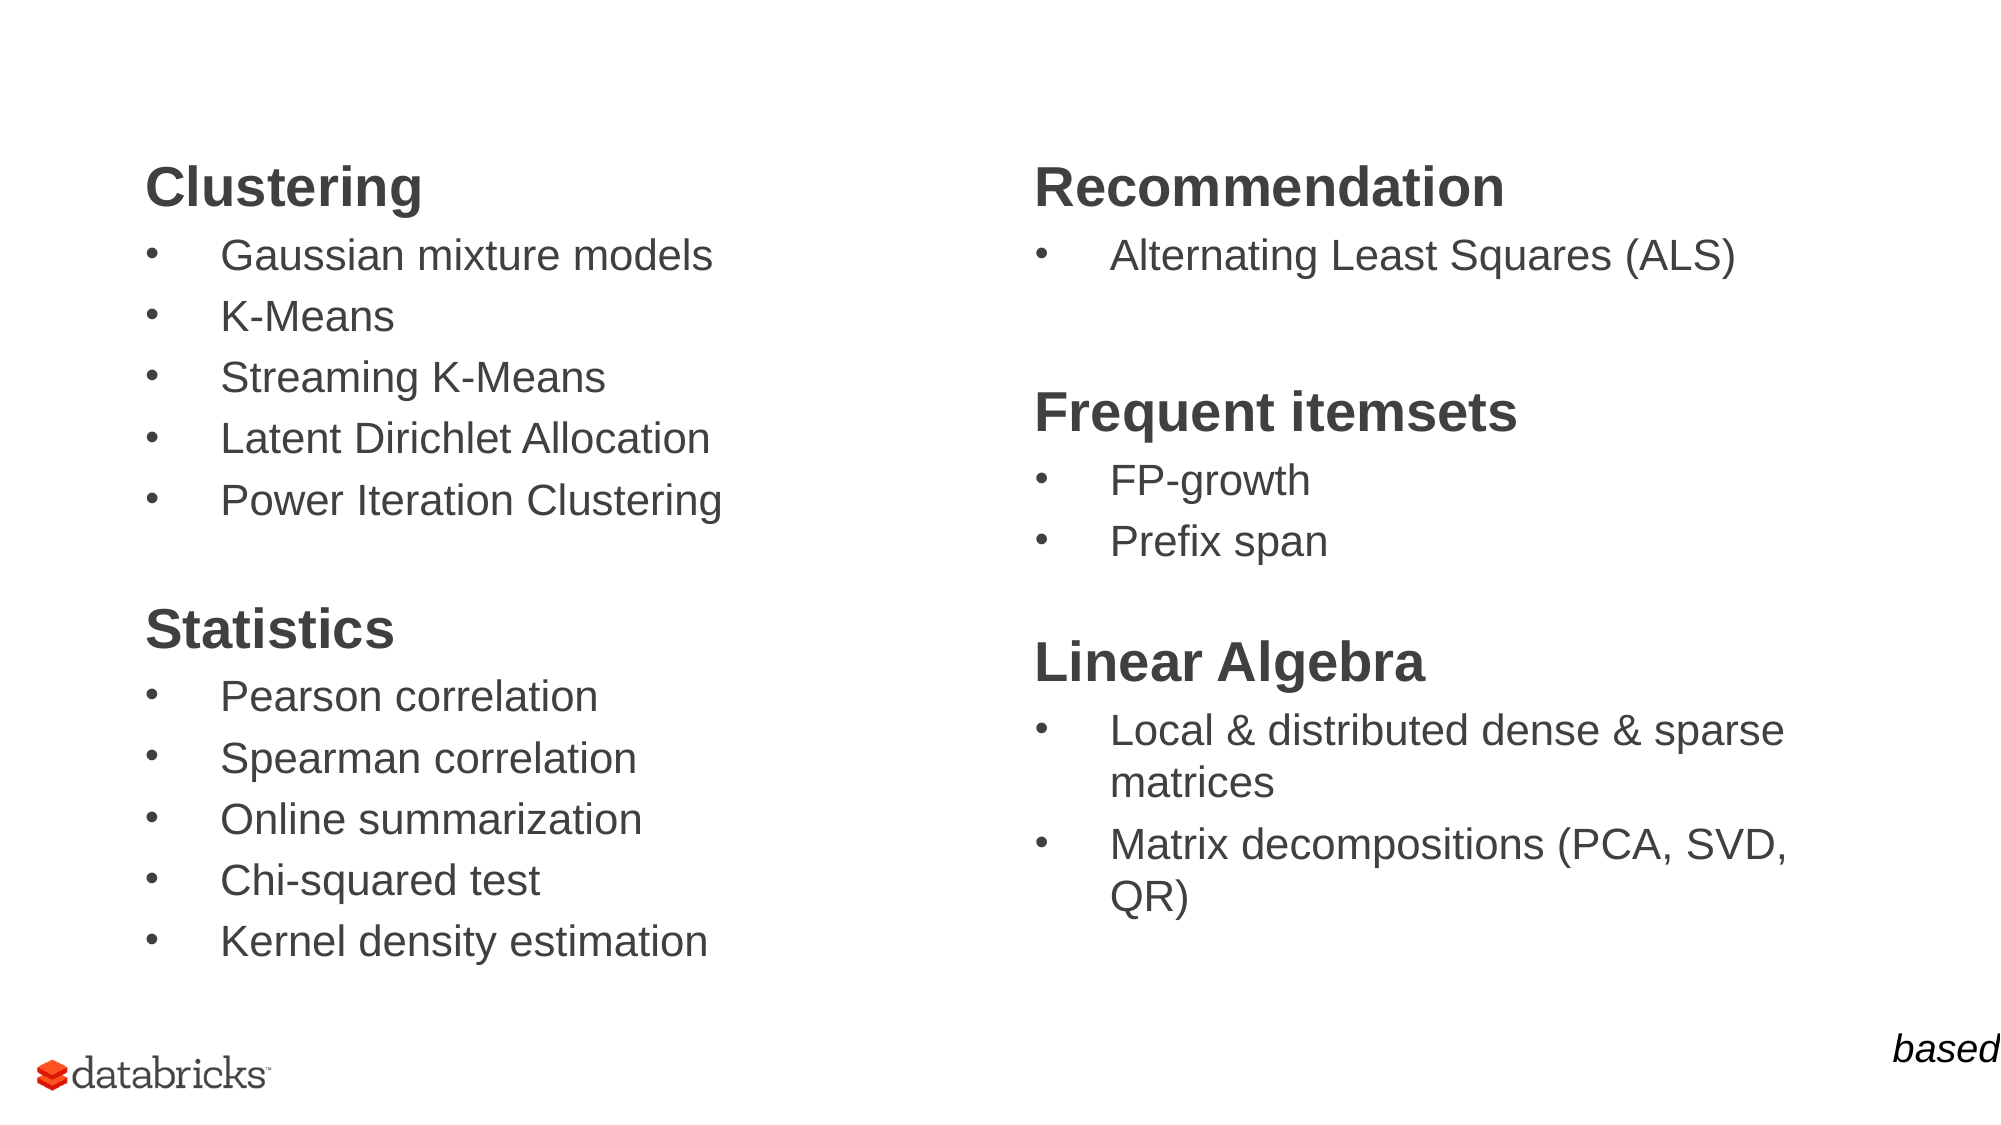

Recommendation
Alternating Least Squares (ALS)
Clustering
Gaussian mixture models
K-Means
Streaming K-Means
Latent Dirichlet Allocation
Power Iteration Clustering
Frequent itemsets
FP-growth
Prefix span
Statistics
Pearson correlation
Spearman correlation
Online summarization
Chi-squared test
Kernel density estimation
Linear Algebra
Local & distributed dense & sparse matrices
Matrix decompositions (PCA, SVD, QR)
based on Spark 1.5